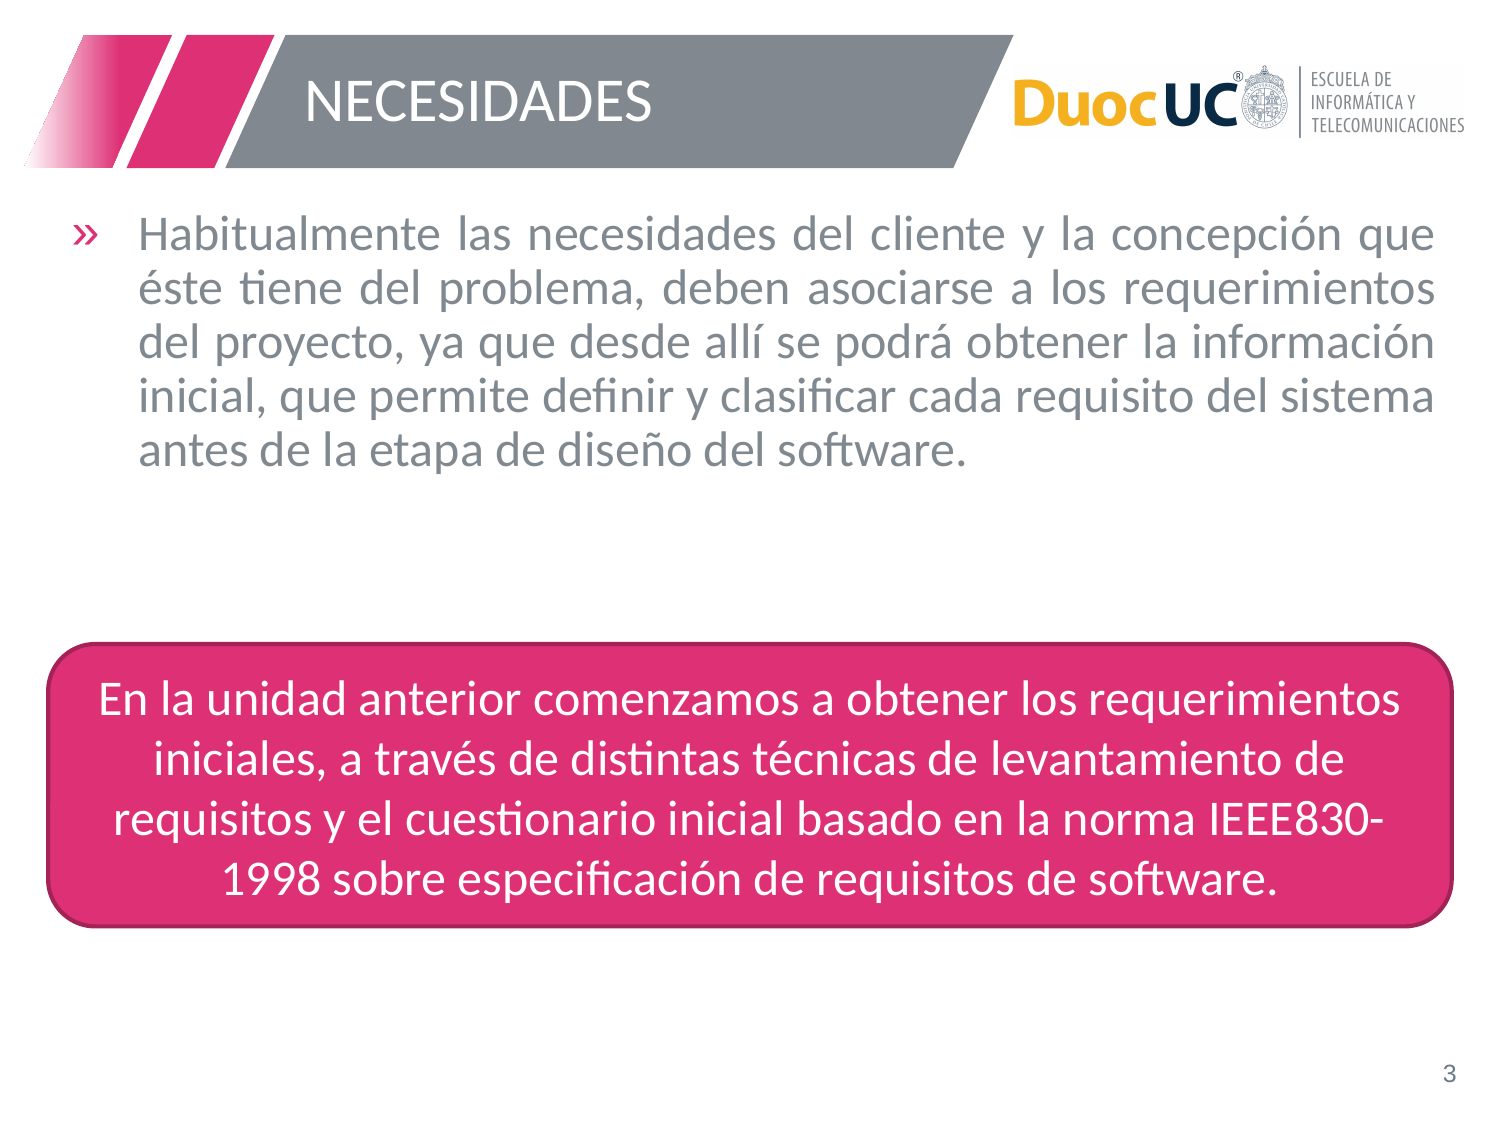

# NECESIDADES
Habitualmente las necesidades del cliente y la concepción que éste tiene del problema, deben asociarse a los requerimientos del proyecto, ya que desde allí se podrá obtener la información inicial, que permite definir y clasificar cada requisito del sistema antes de la etapa de diseño del software.
En la unidad anterior comenzamos a obtener los requerimientos iniciales, a través de distintas técnicas de levantamiento de requisitos y el cuestionario inicial basado en la norma IEEE830-1998 sobre especificación de requisitos de software.